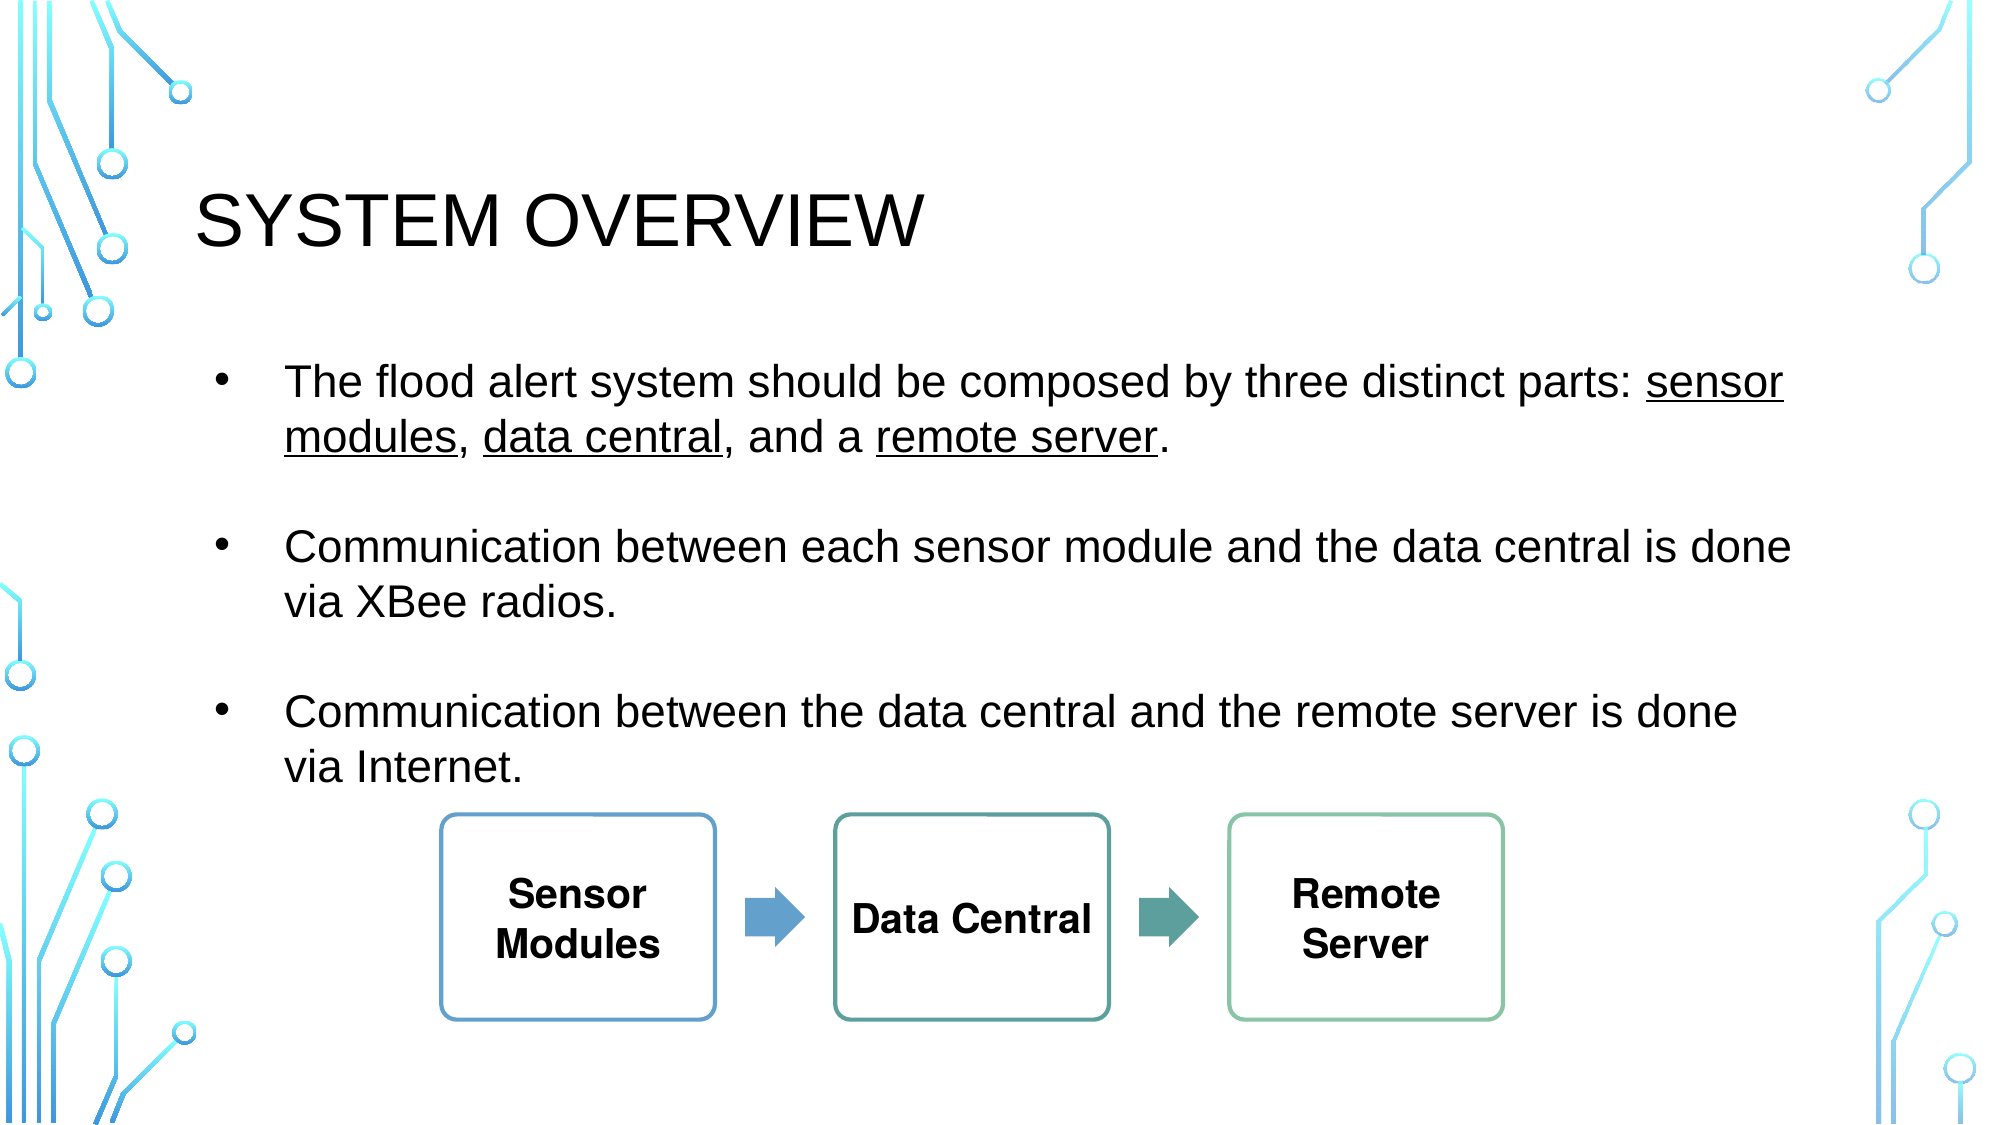

# SYSTEM OVERVIEW
The flood alert system should be composed by three distinct parts: sensor modules, data central, and a remote server.

Communication between each sensor module and the data central is done via XBee radios.

Communication between the data central and the remote server is done via Internet.

Sensor Modules

Data Central

Remote Server